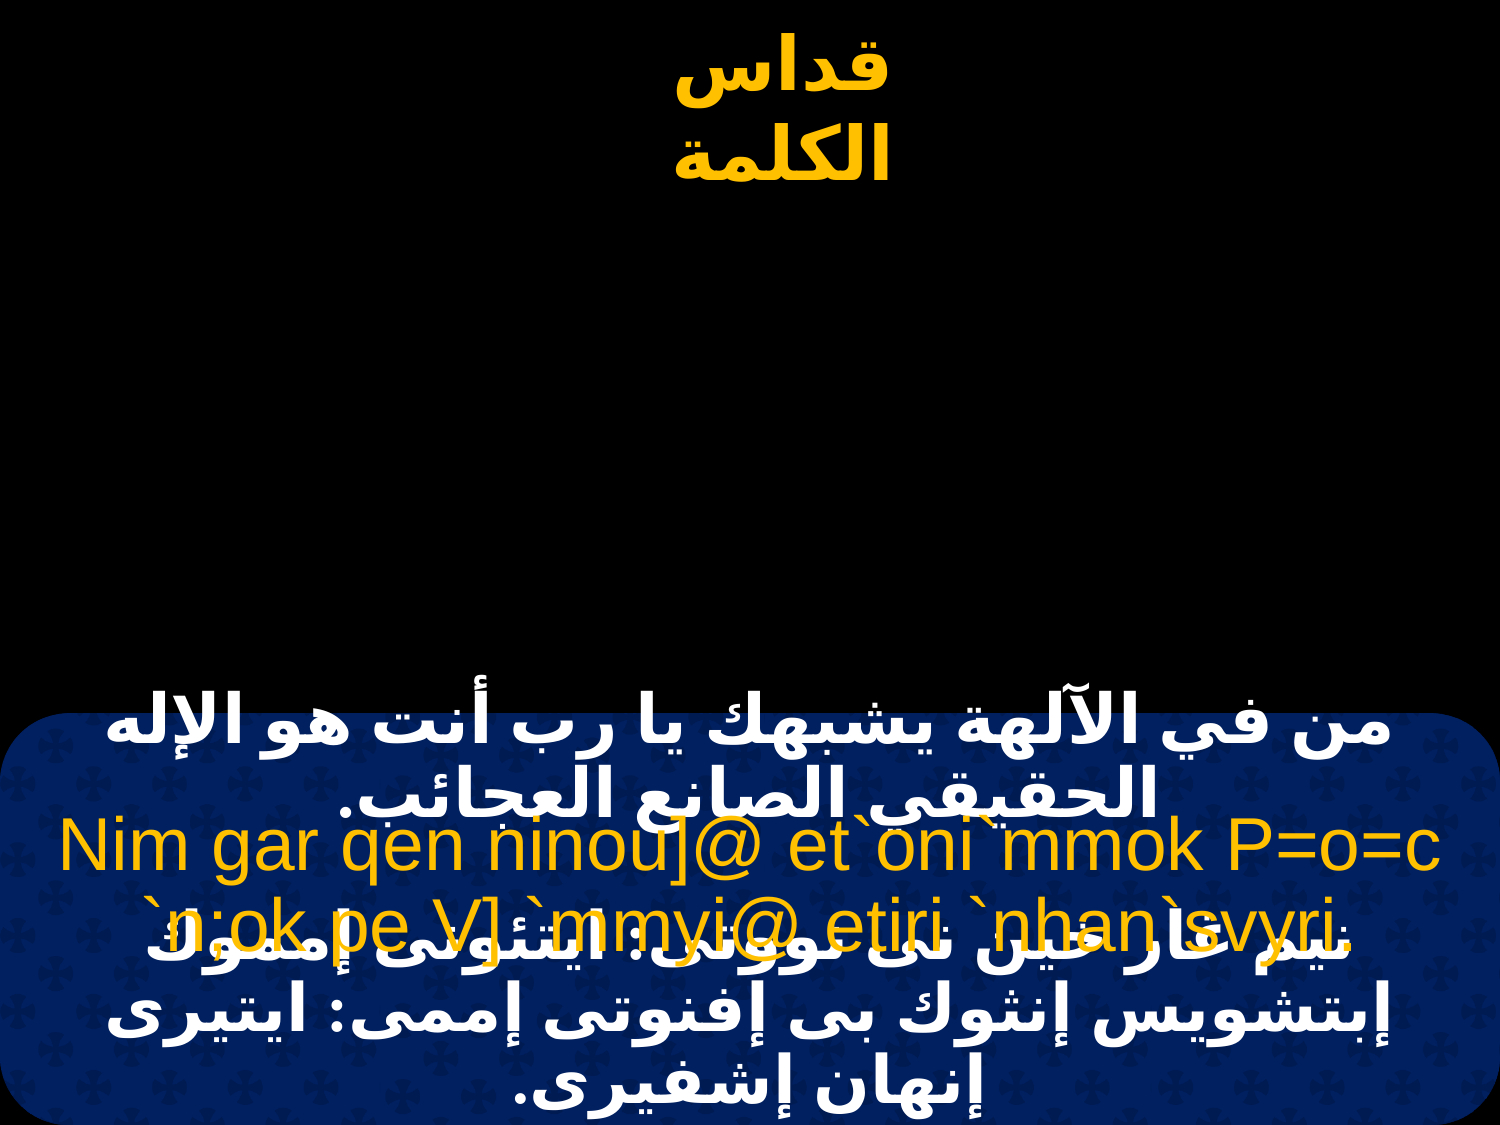

# من في الآلهة يشبهك يا رب أنت هو الإله الحقيقي الصانع العجائب.
Nim gar qen ninou]@ et`oni`mmok P=o=c `n;ok pe V] `mmyi@ etiri `nhan`svyri.
نيم غار خين نى نووتى: ايتئونى إمموك إبتشويس إنثوك بى إفنوتى إممى: ايتيرى إنهان إشفيرى.